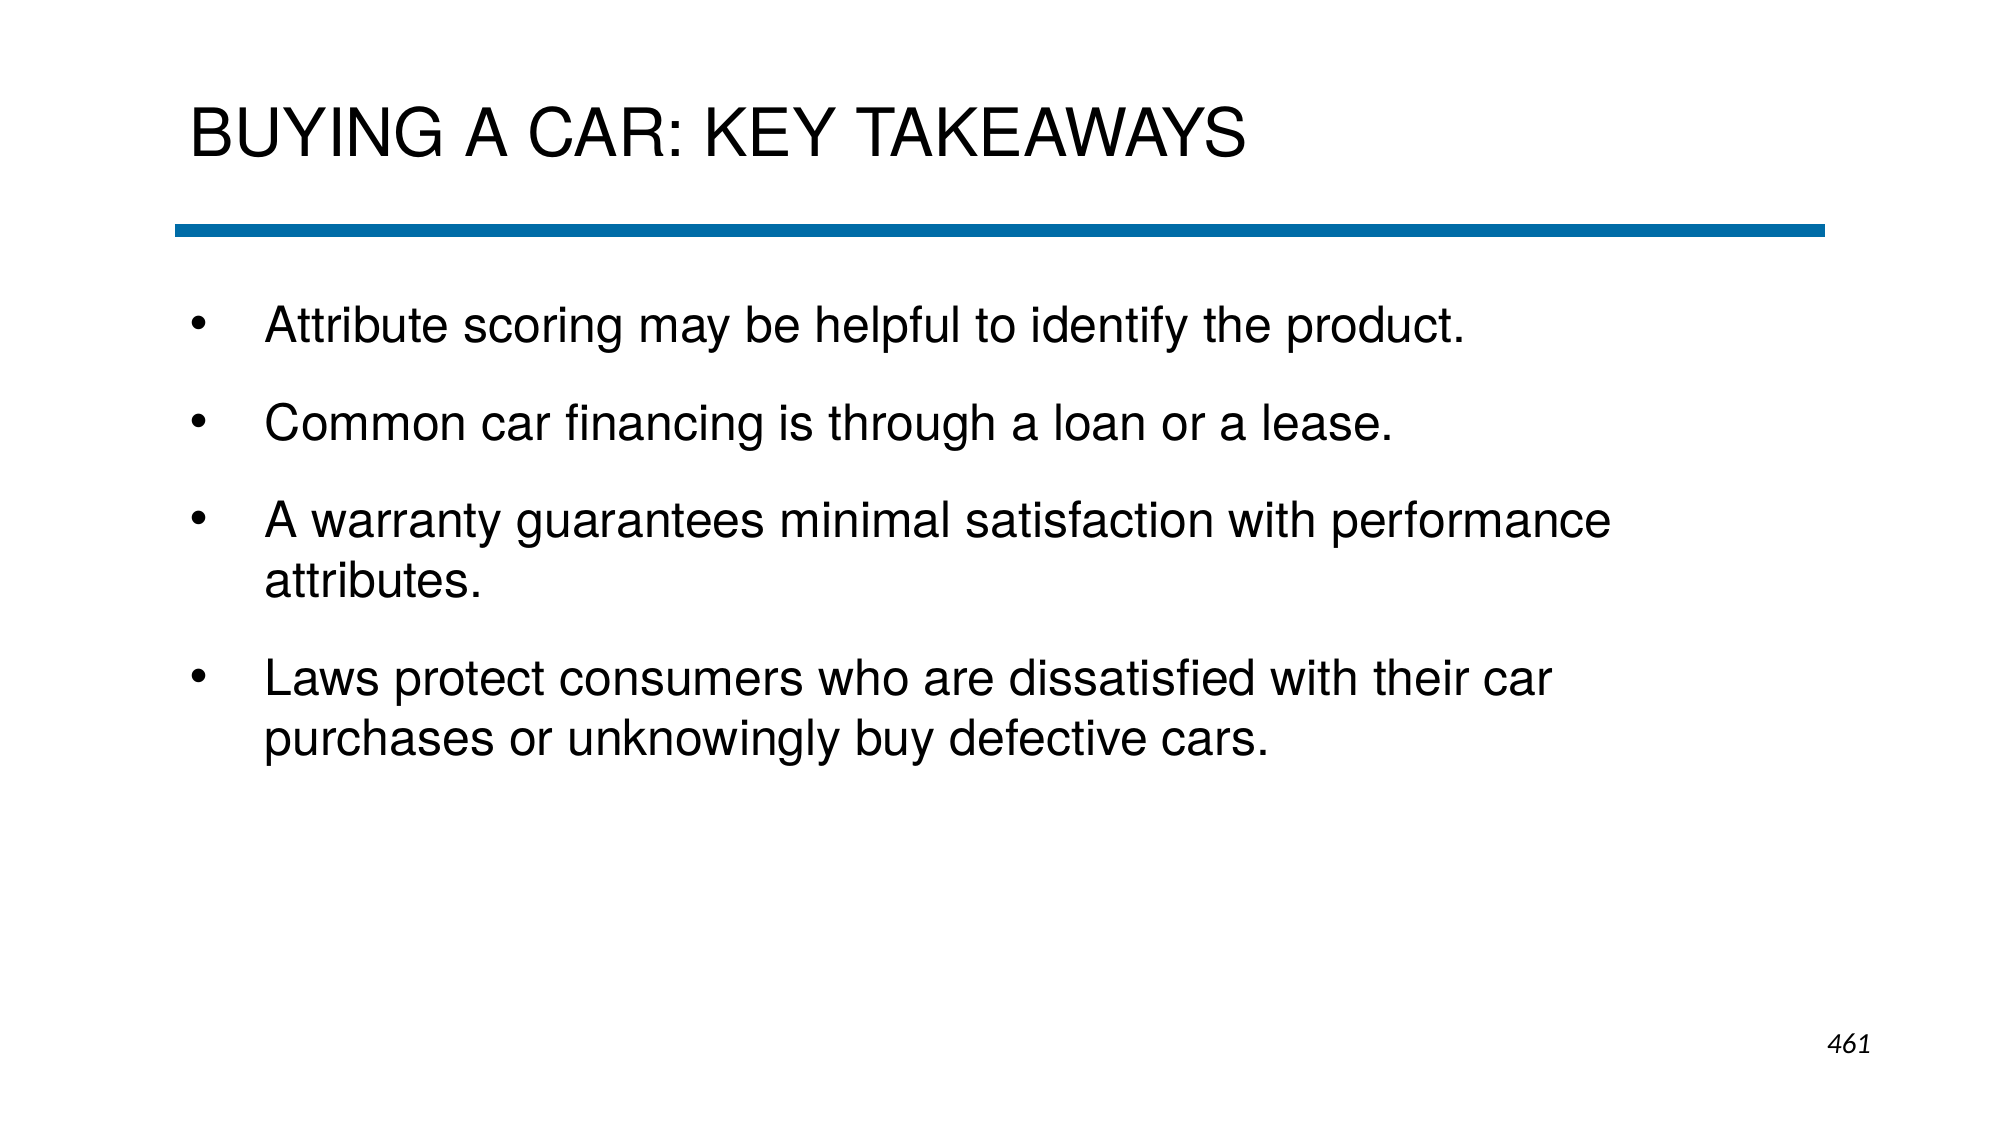

# Buying a Car: KEY TAKEAWAYS
Attribute scoring may be helpful to identify the product.
Common car financing is through a loan or a lease.
A warranty guarantees minimal satisfaction with performance attributes.
Laws protect consumers who are dissatisfied with their car purchases or unknowingly buy defective cars.

1-461